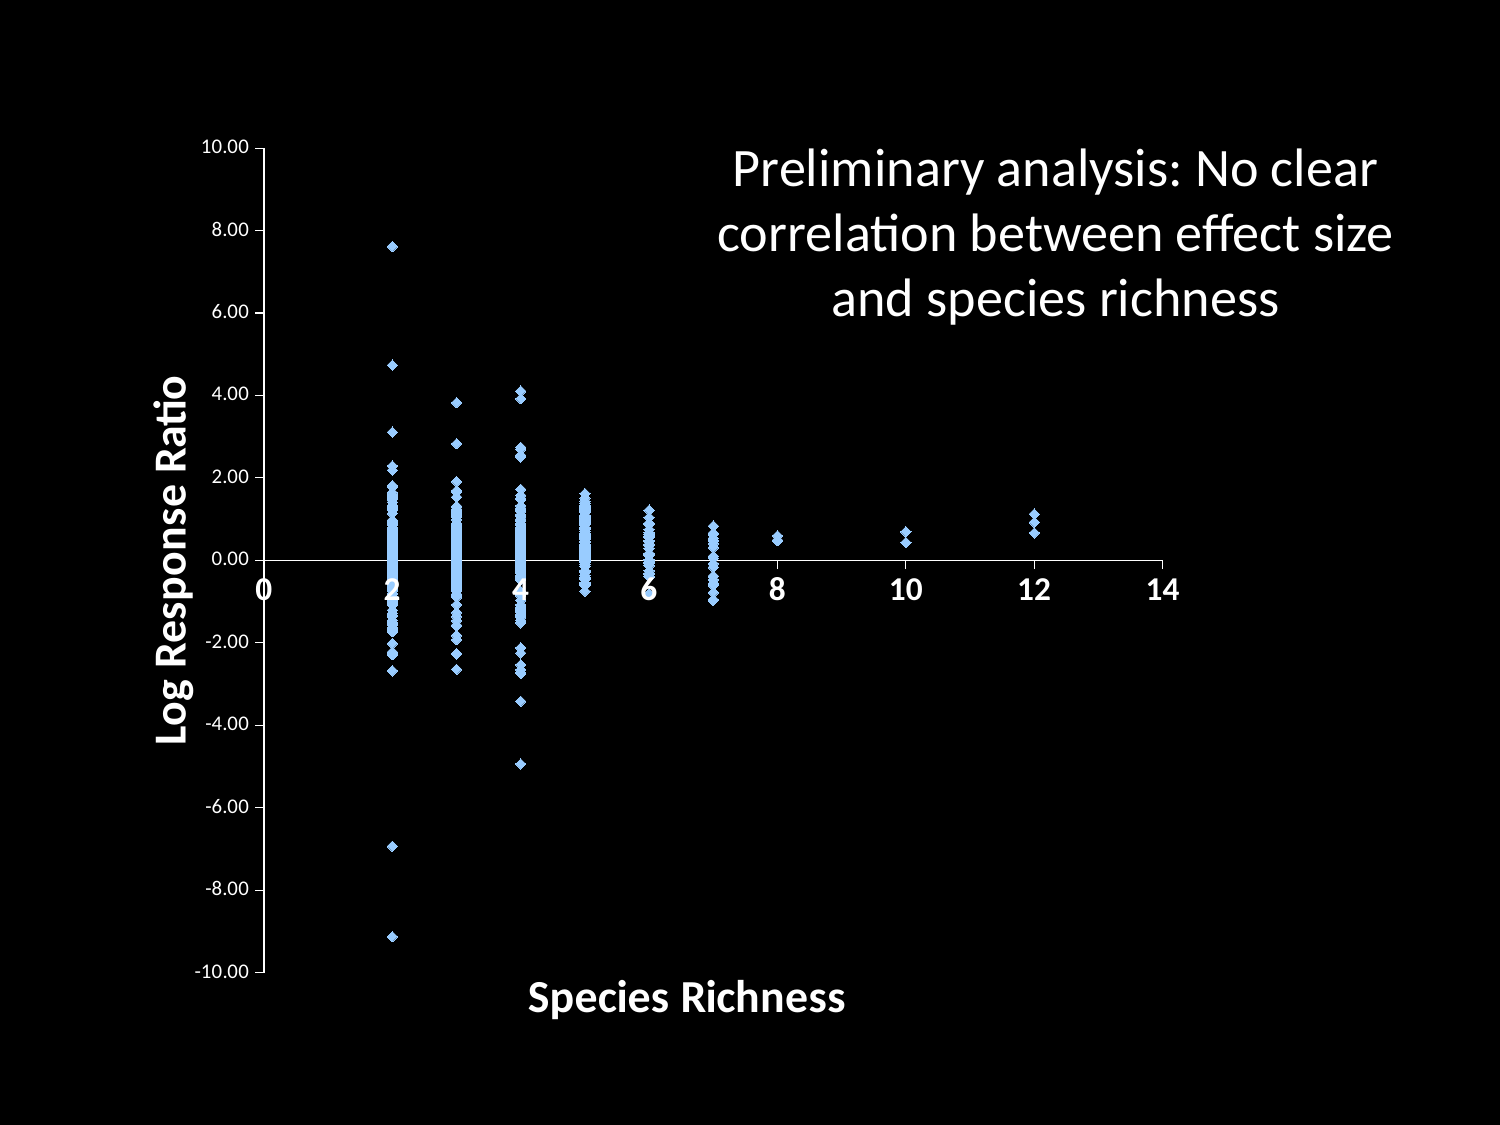

### Chart

| Category |
|---|

### Chart

| Category | LRR1 |
|---|---|
Preliminary analysis: No clear correlation between effect size and species richness

### Chart

| Category |
|---|
Species Richness